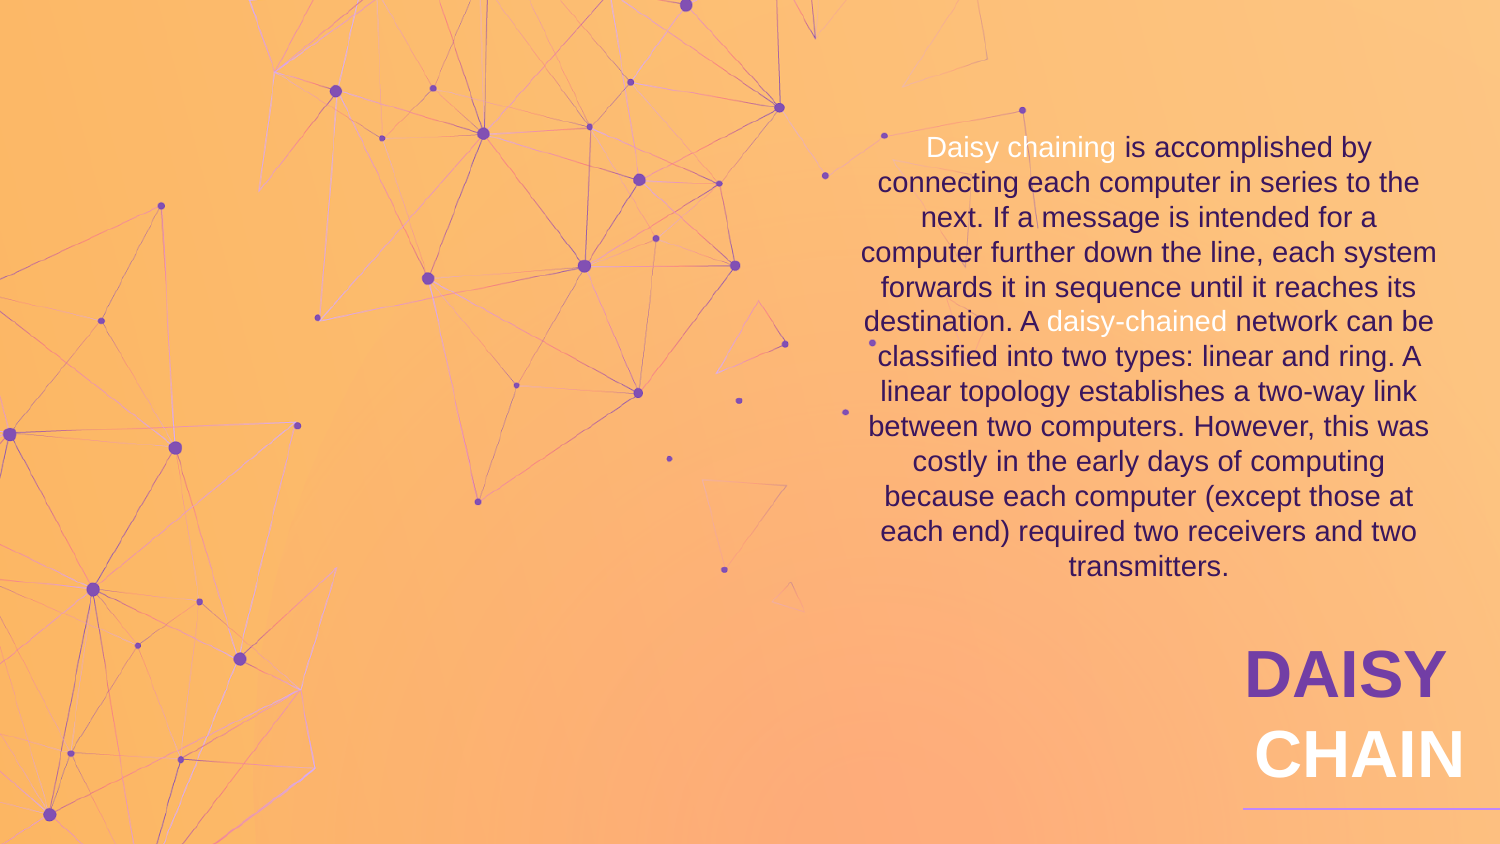

Daisy chaining is accomplished by connecting each computer in series to the next. If a message is intended for a computer further down the line, each system forwards it in sequence until it reaches its destination. A daisy-chained network can be classified into two types: linear and ring. A linear topology establishes a two-way link between two computers. However, this was costly in the early days of computing because each computer (except those at each end) required two receivers and two transmitters.
# DAISY CHAIN